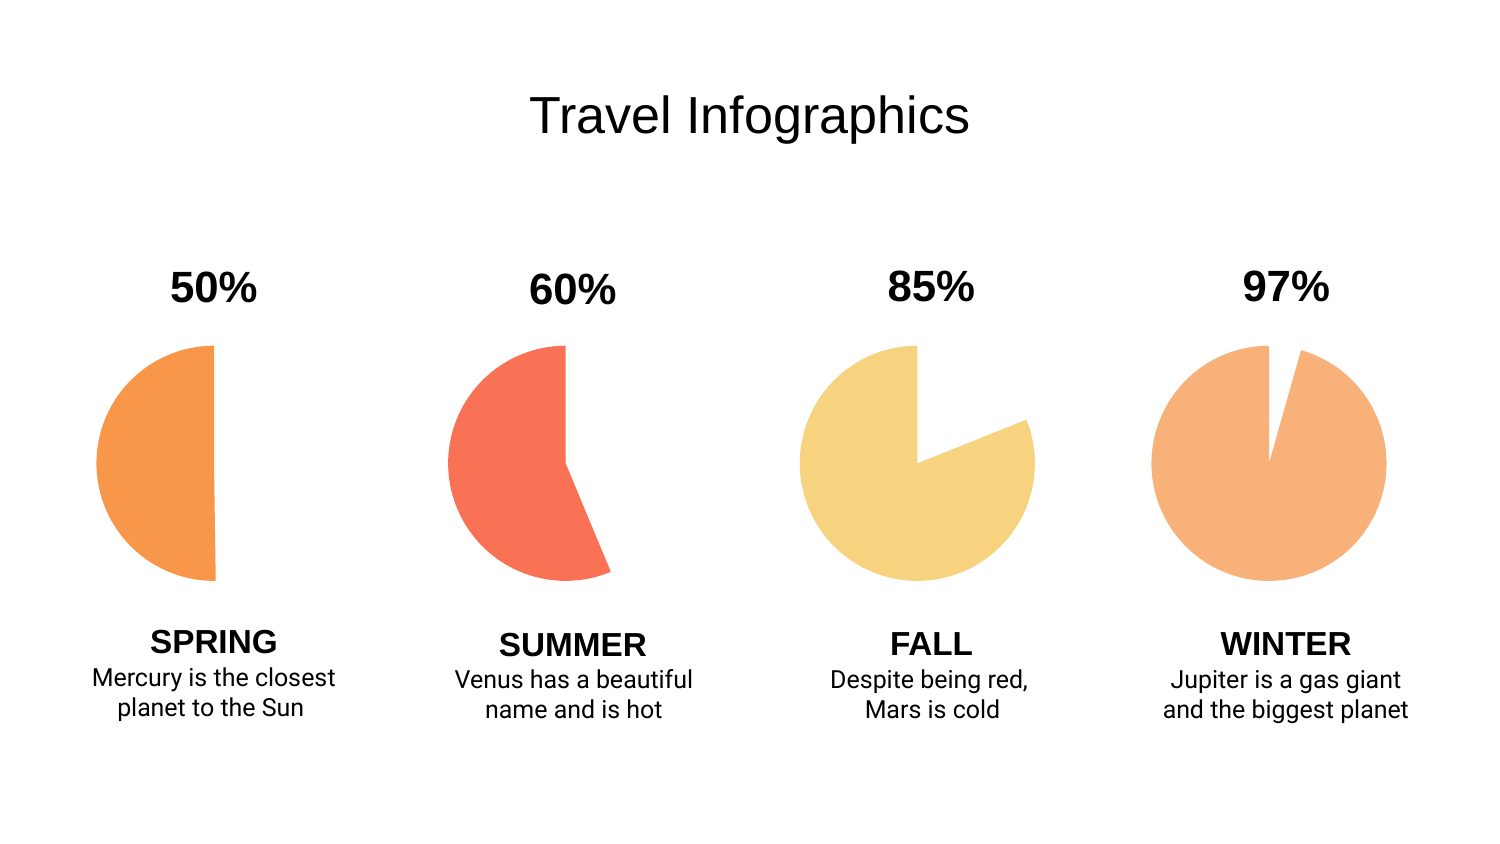

# Travel Infographics
85%
97%
50%
60%

SPRING
FALL
WINTER
SUMMER
Mercury is the closest planet to the Sun
Venus has a beautiful name and is hot
Despite being red,  Mars is cold
Jupiter is a gas giant and the biggest planet